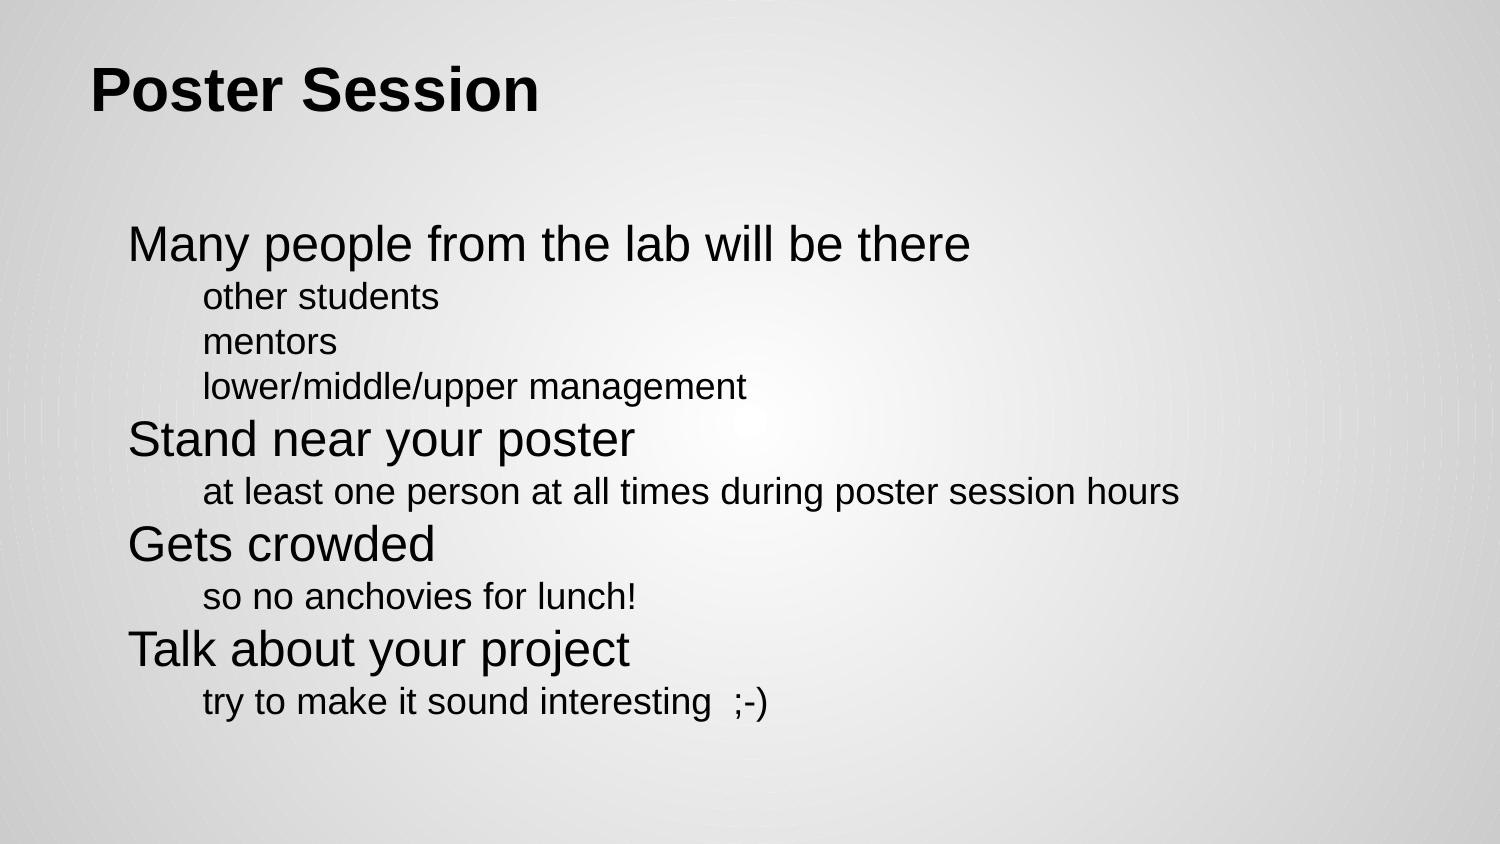

# Poster Session
Many people from the lab will be there
other students
mentors
lower/middle/upper management
Stand near your poster
at least one person at all times during poster session hours
Gets crowded
so no anchovies for lunch!
Talk about your project
try to make it sound interesting  ;-)